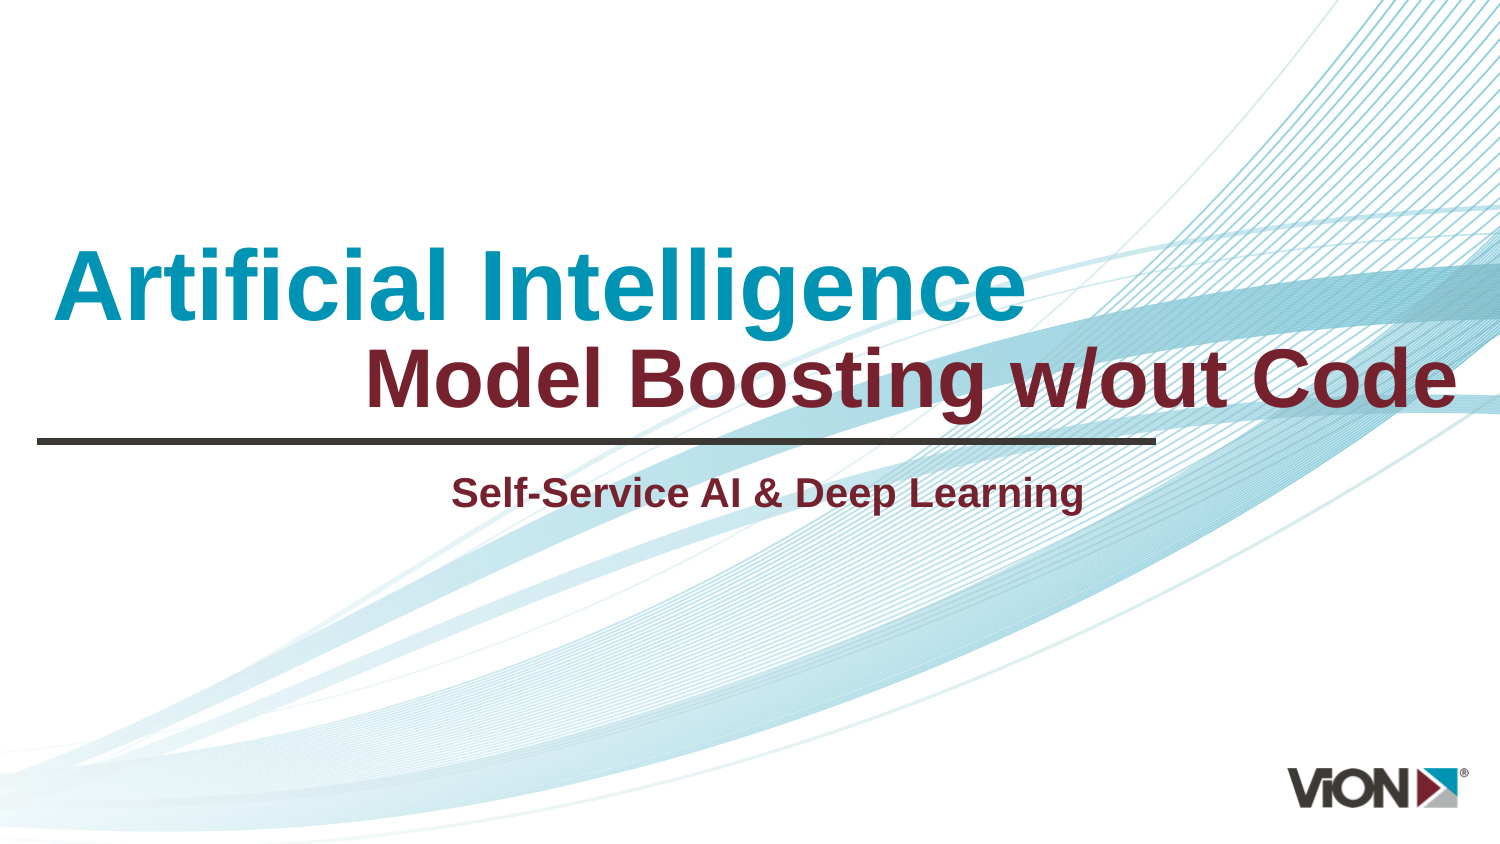

# Artificial Intelligence Model Boosting w/out Code
Self-Service AI & Deep Learning